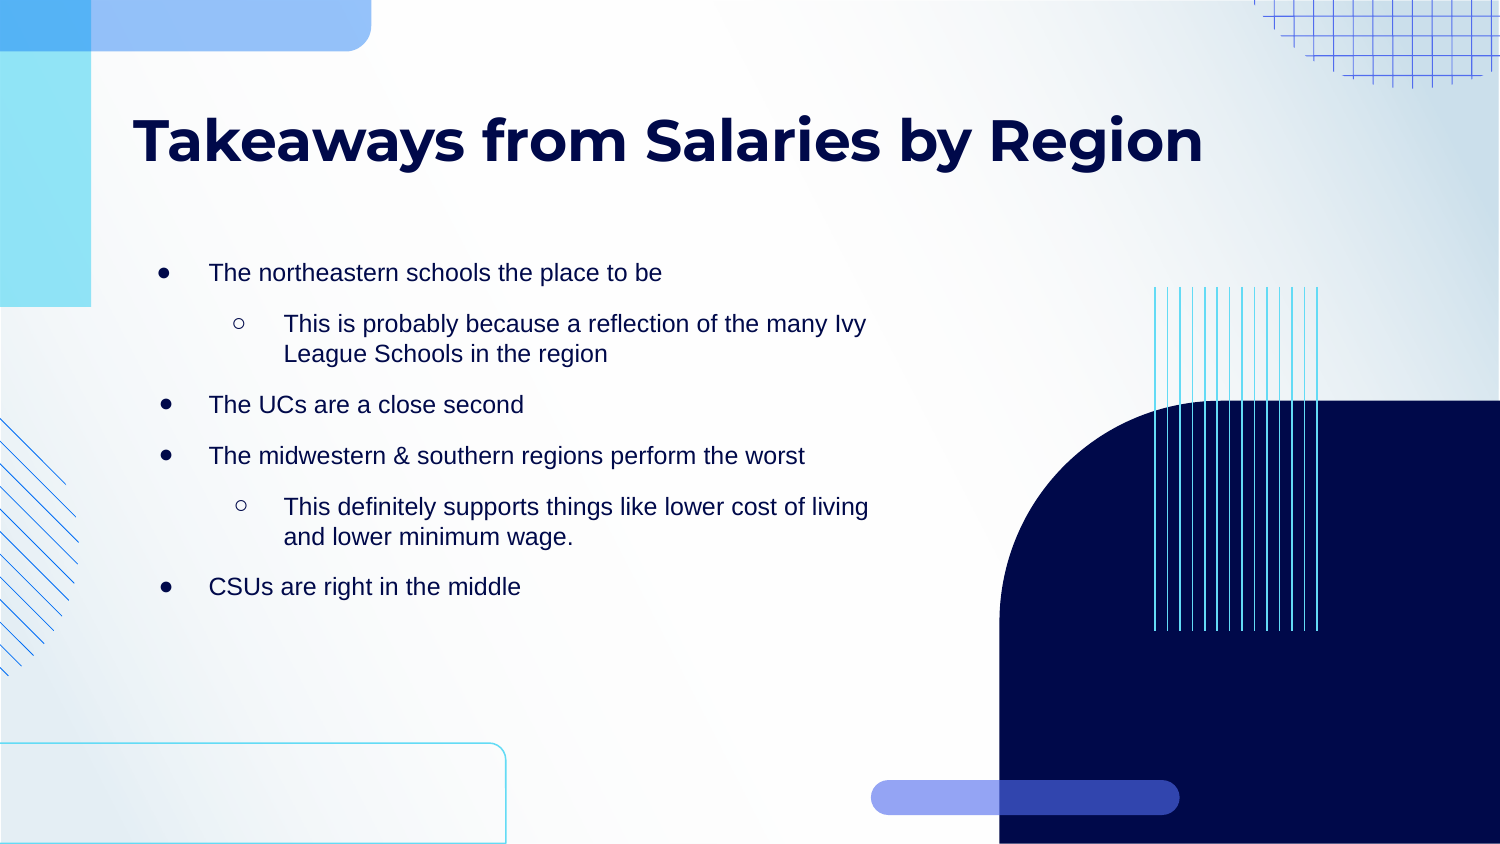

# Takeaways from Salaries by Region
The northeastern schools the place to be
This is probably because a reflection of the many Ivy League Schools in the region
The UCs are a close second
The midwestern & southern regions perform the worst
This definitely supports things like lower cost of living and lower minimum wage.
CSUs are right in the middle